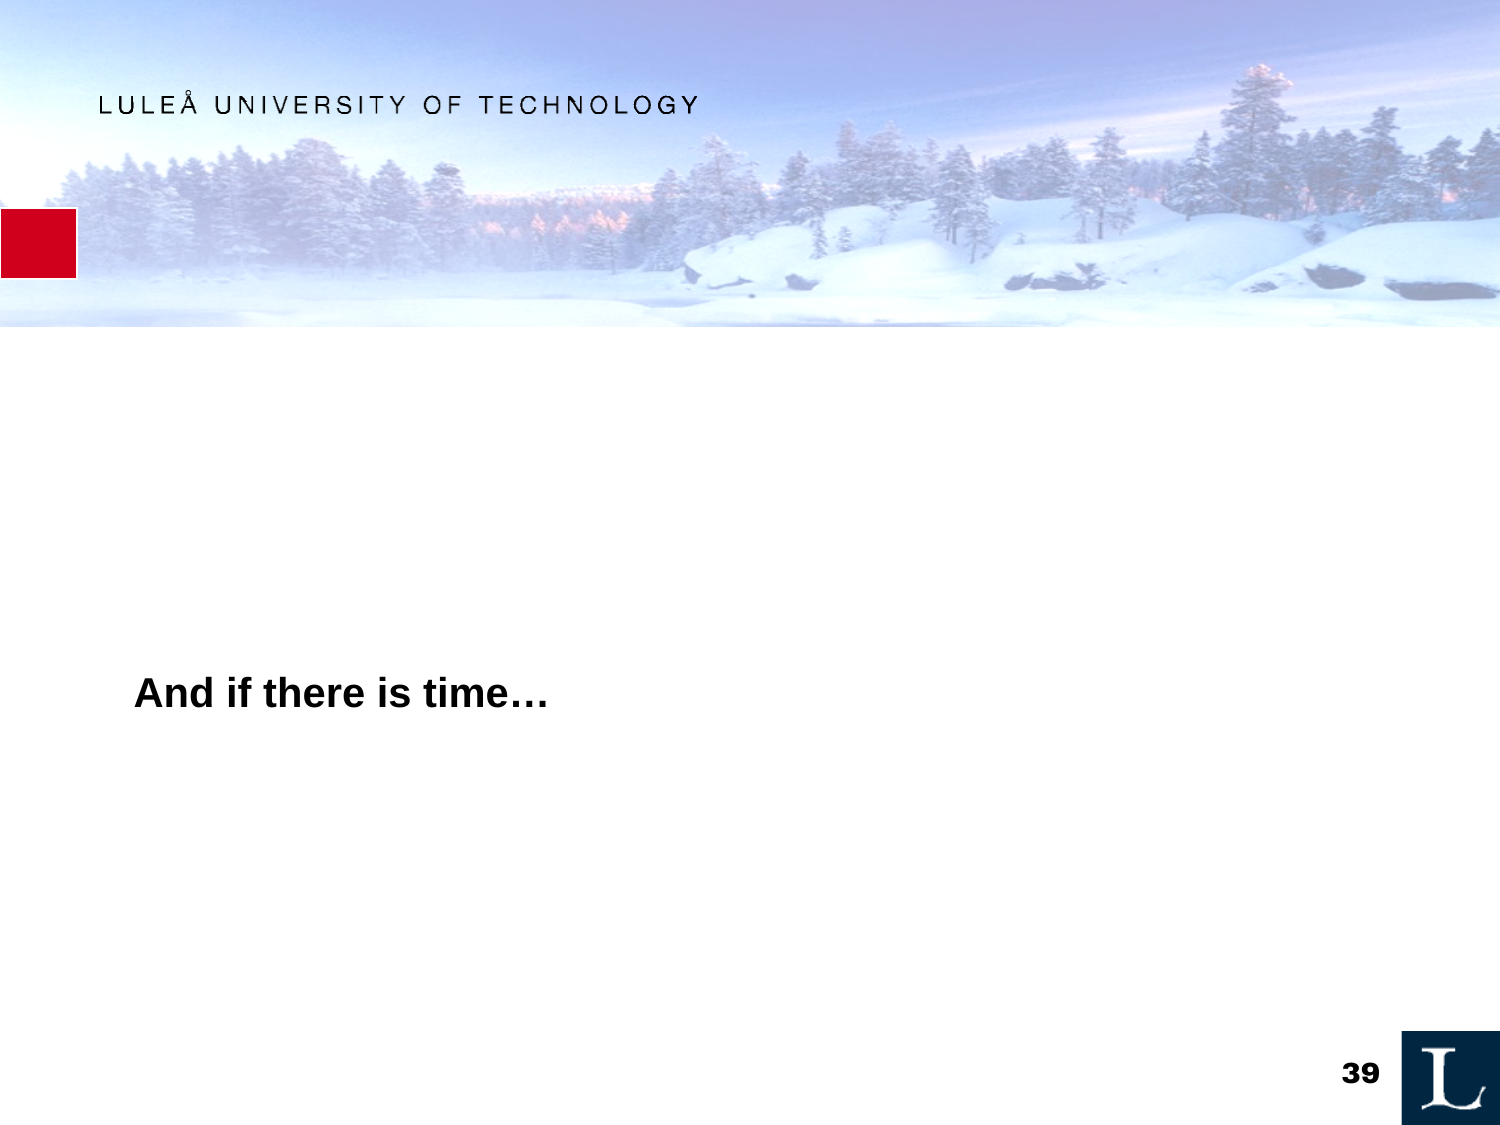

And if there is time…
#
39